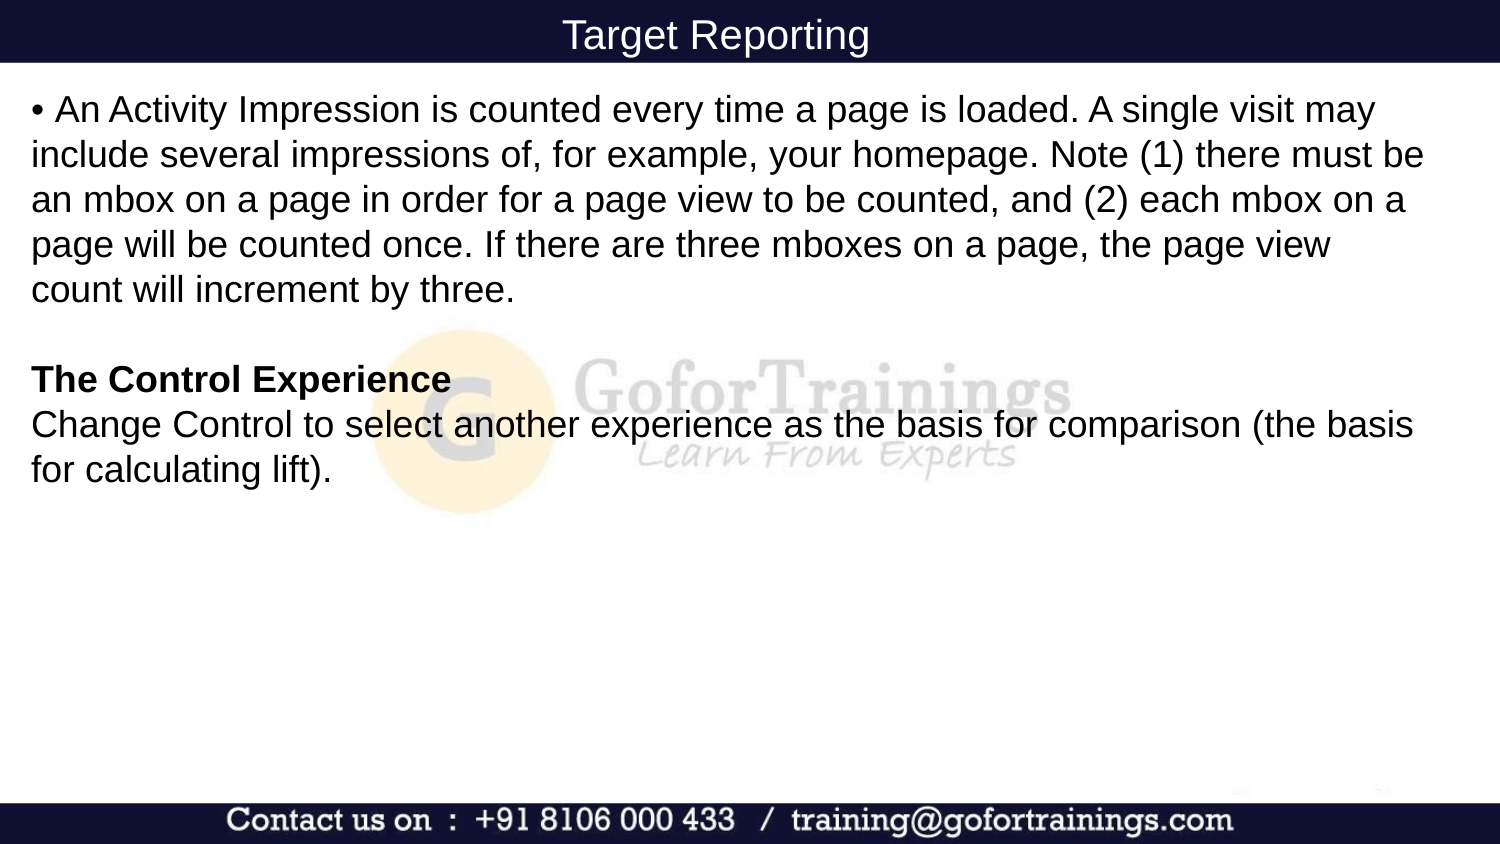

Target Reporting
• An Activity Impression is counted every time a page is loaded. A single visit may include several impressions of, for example, your homepage. Note (1) there must be an mbox on a page in order for a page view to be counted, and (2) each mbox on a page will be counted once. If there are three mboxes on a page, the page view count will increment by three.

The Control Experience
Change Control to select another experience as the basis for comparison (the basis for calculating lift).